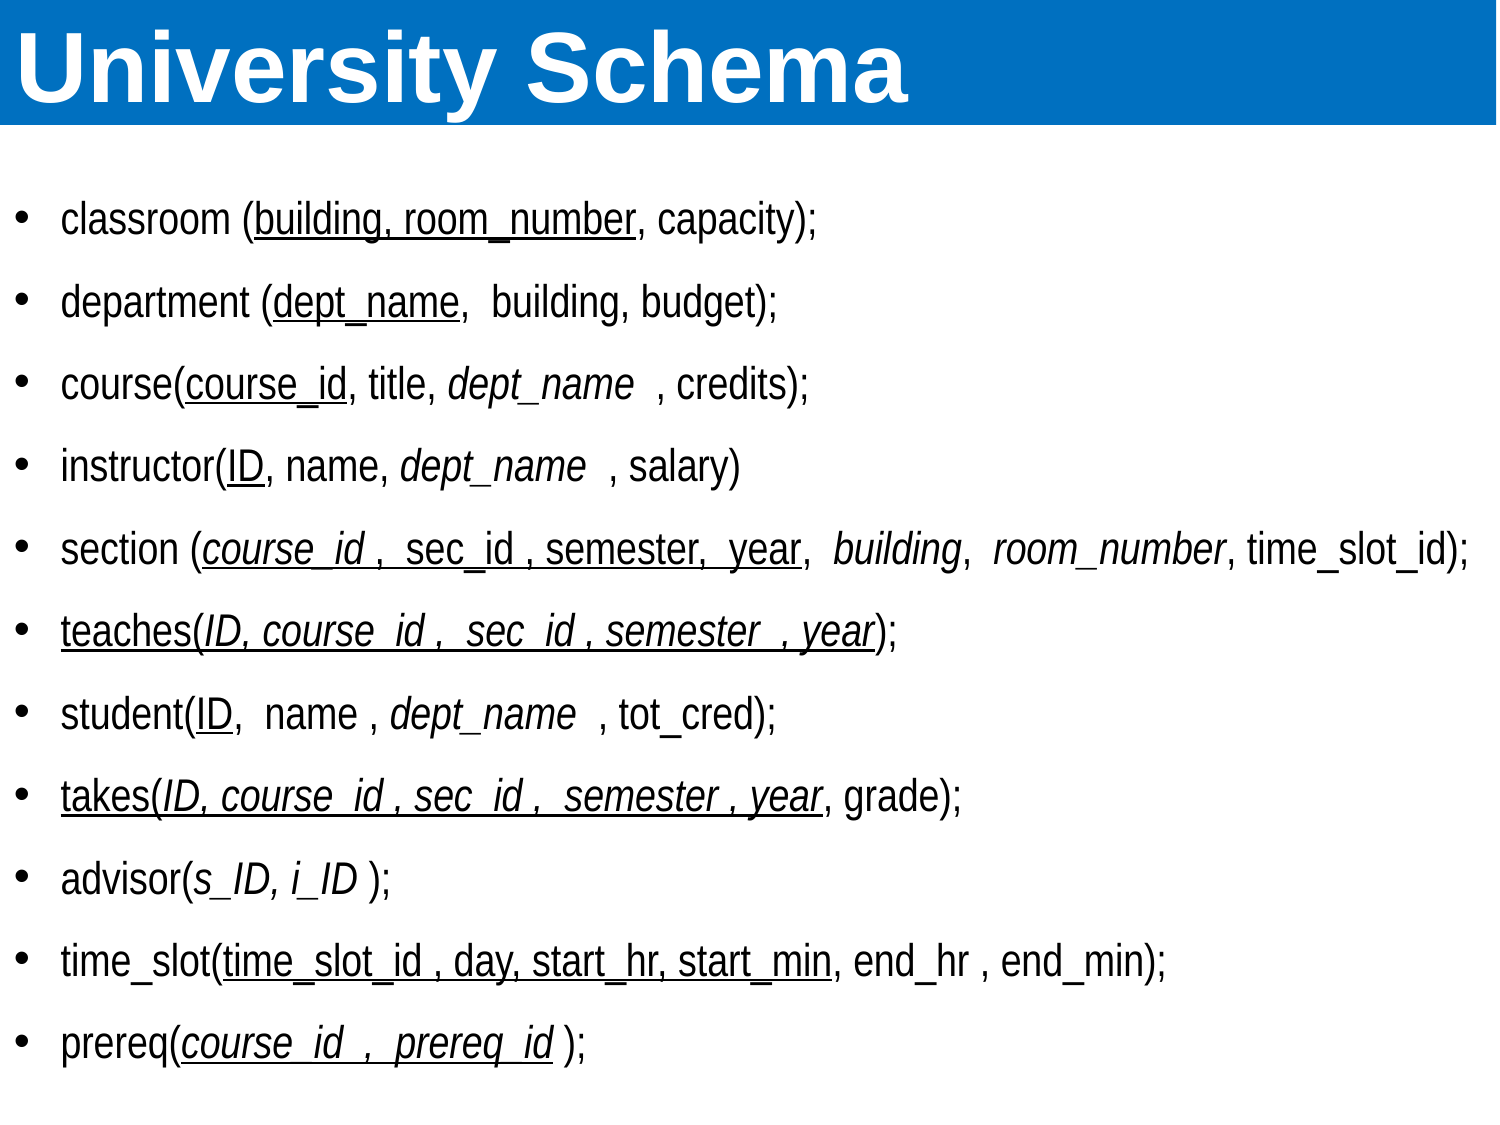

# University Schema
classroom (building, room_number, capacity);
department (dept_name,  building, budget);
course(course_id, title, dept_name  , credits);
instructor(ID, name, dept_name  , salary)
section (course_id ,  sec_id , semester,  year,  building,  room_number, time_slot_id);
teaches(ID, course_id ,  sec_id , semester  , year);
student(ID,  name , dept_name  , tot_cred);
takes(ID, course_id , sec_id ,  semester , year, grade);
advisor(s_ID, i_ID );
time_slot(time_slot_id , day, start_hr, start_min, end_hr , end_min);
prereq(course_id  ,  prereq_id );